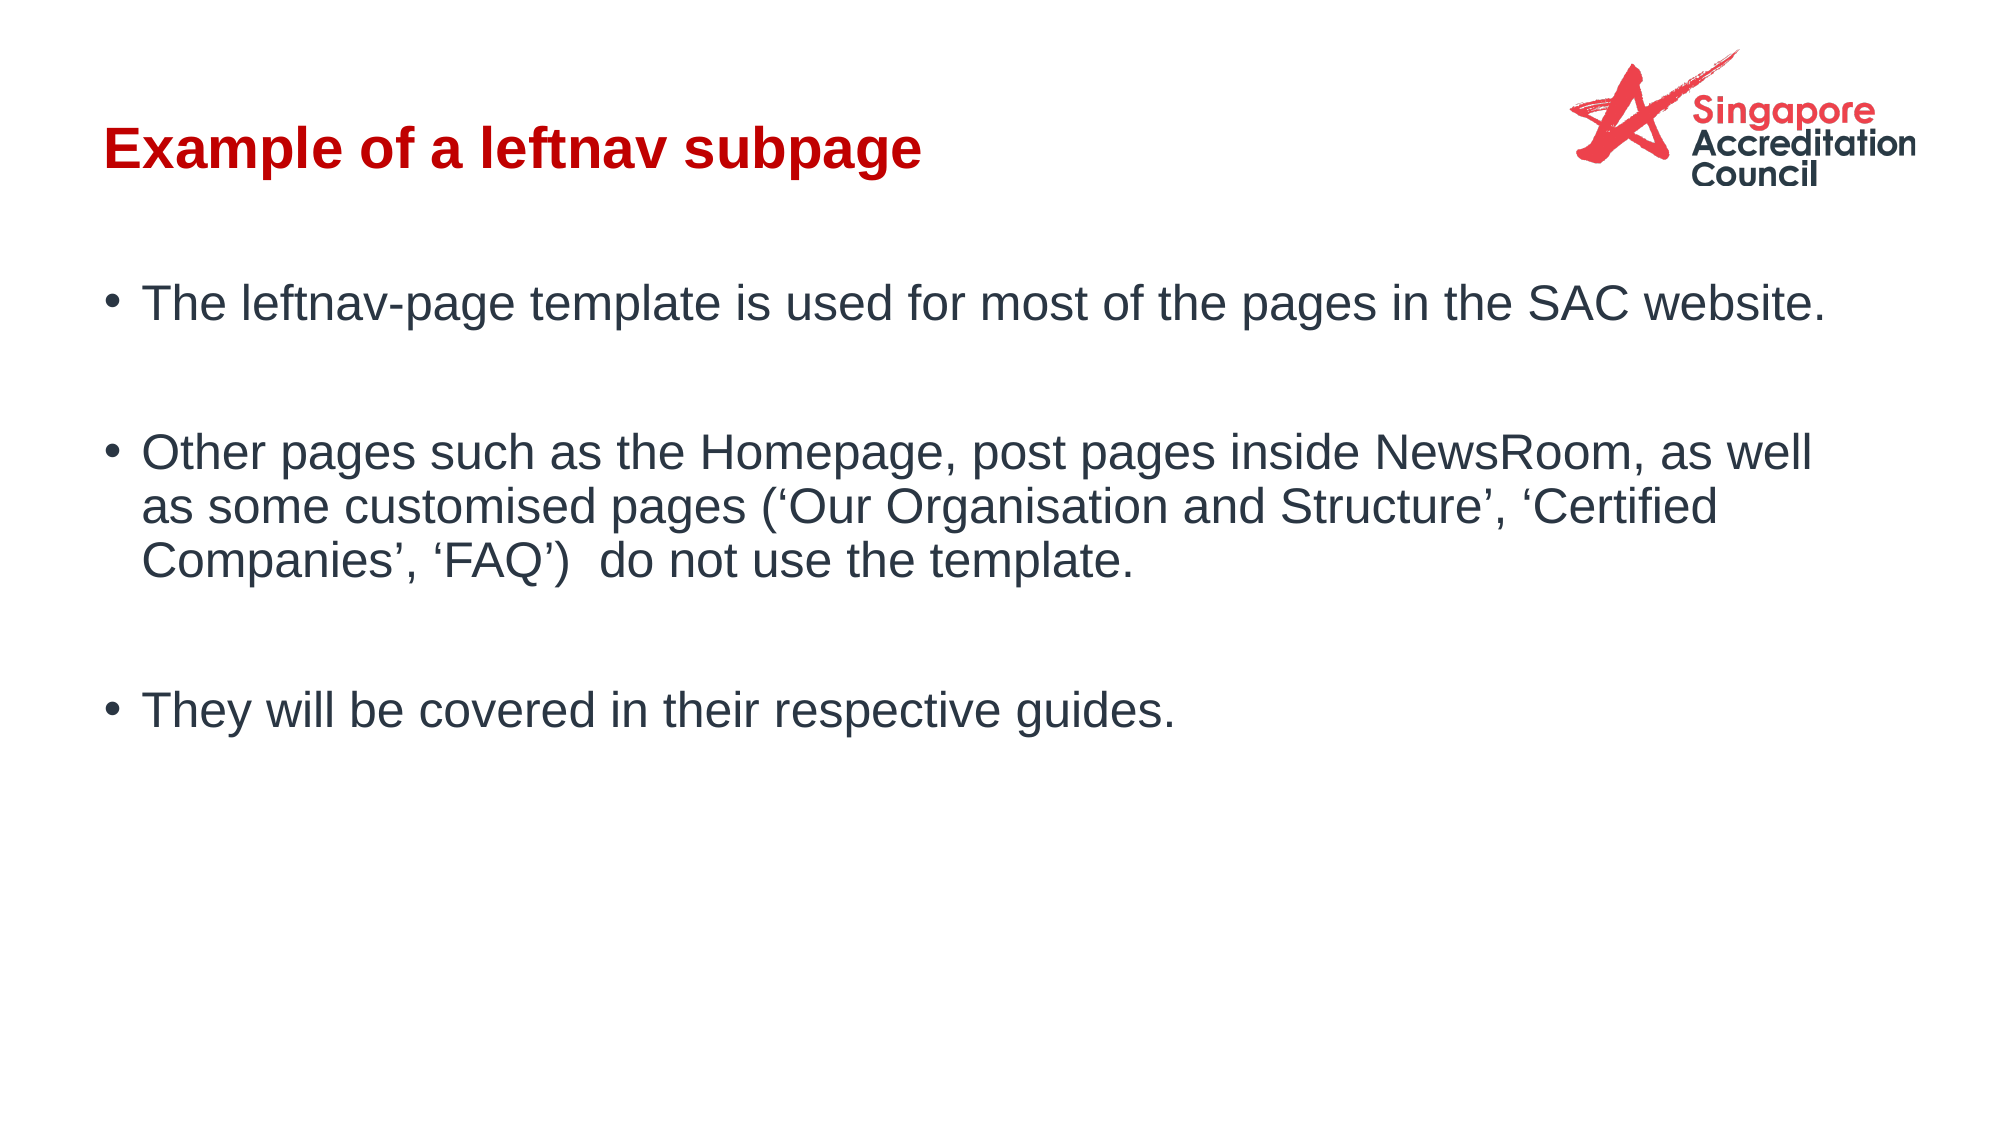

# Example of a leftnav subpage
The leftnav-page template is used for most of the pages in the SAC website.

Other pages such as the Homepage, post pages inside NewsRoom, as well as some customised pages (‘Our Organisation and Structure’, ‘Certified Companies’, ‘FAQ’)  do not use the template.

They will be covered in their respective guides.